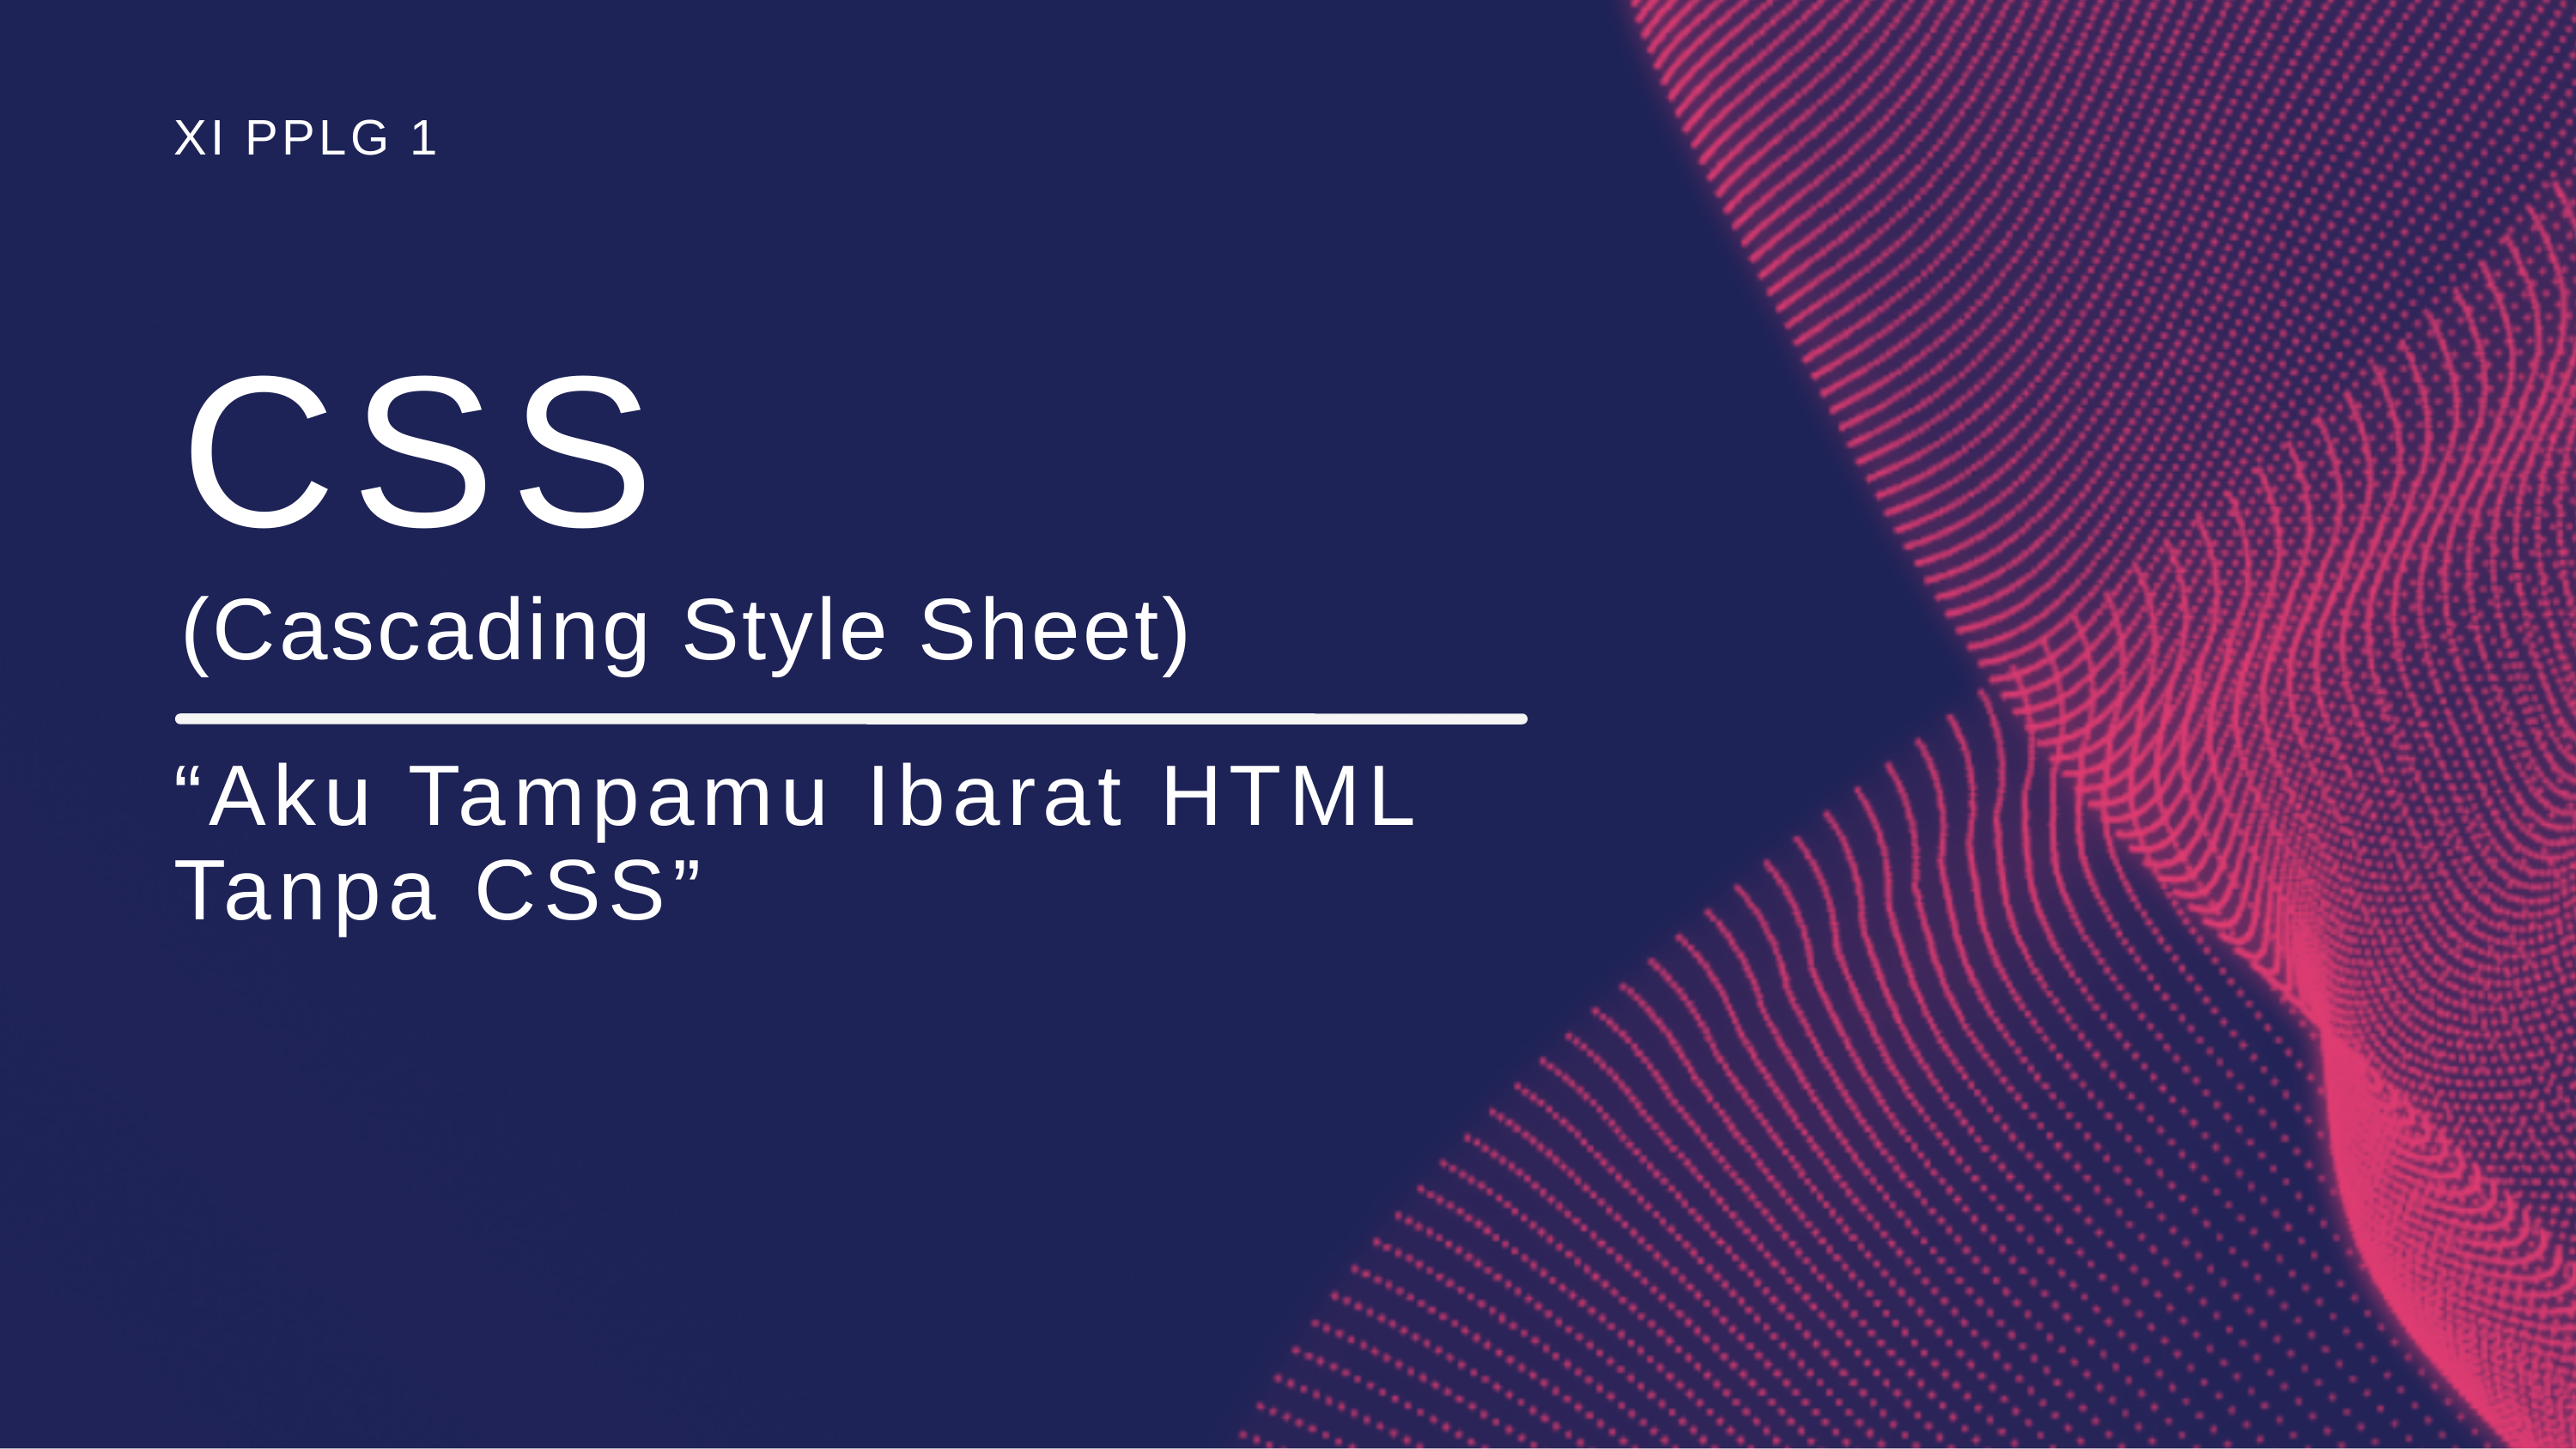

XI PPLG 1
CSS
(Cascading Style Sheet)

“Aku Tampamu Ibarat HTML Tanpa CSS”